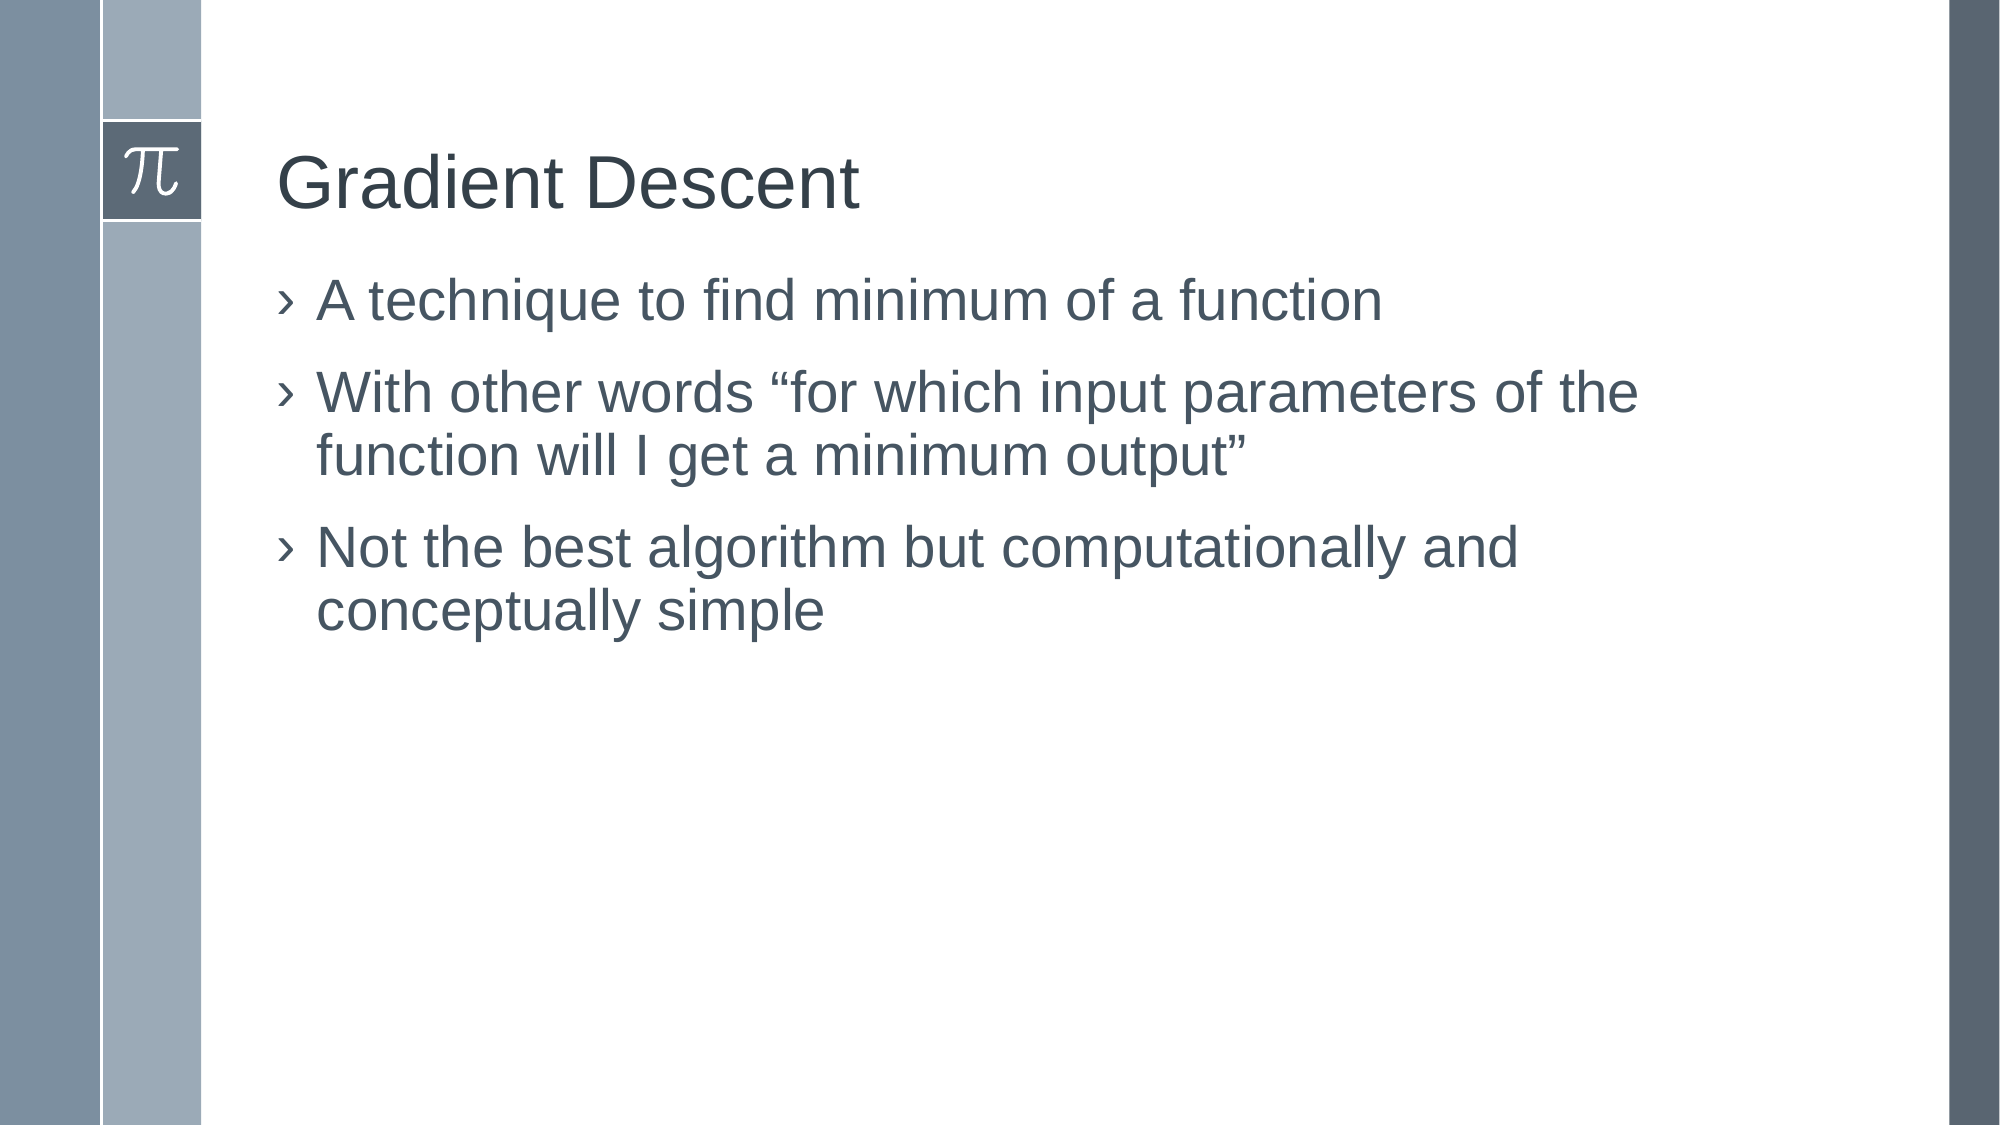

# Gradient Descent
A technique to find minimum of a function
With other words “for which input parameters of the function will I get a minimum output”
Not the best algorithm but computationally and conceptually simple